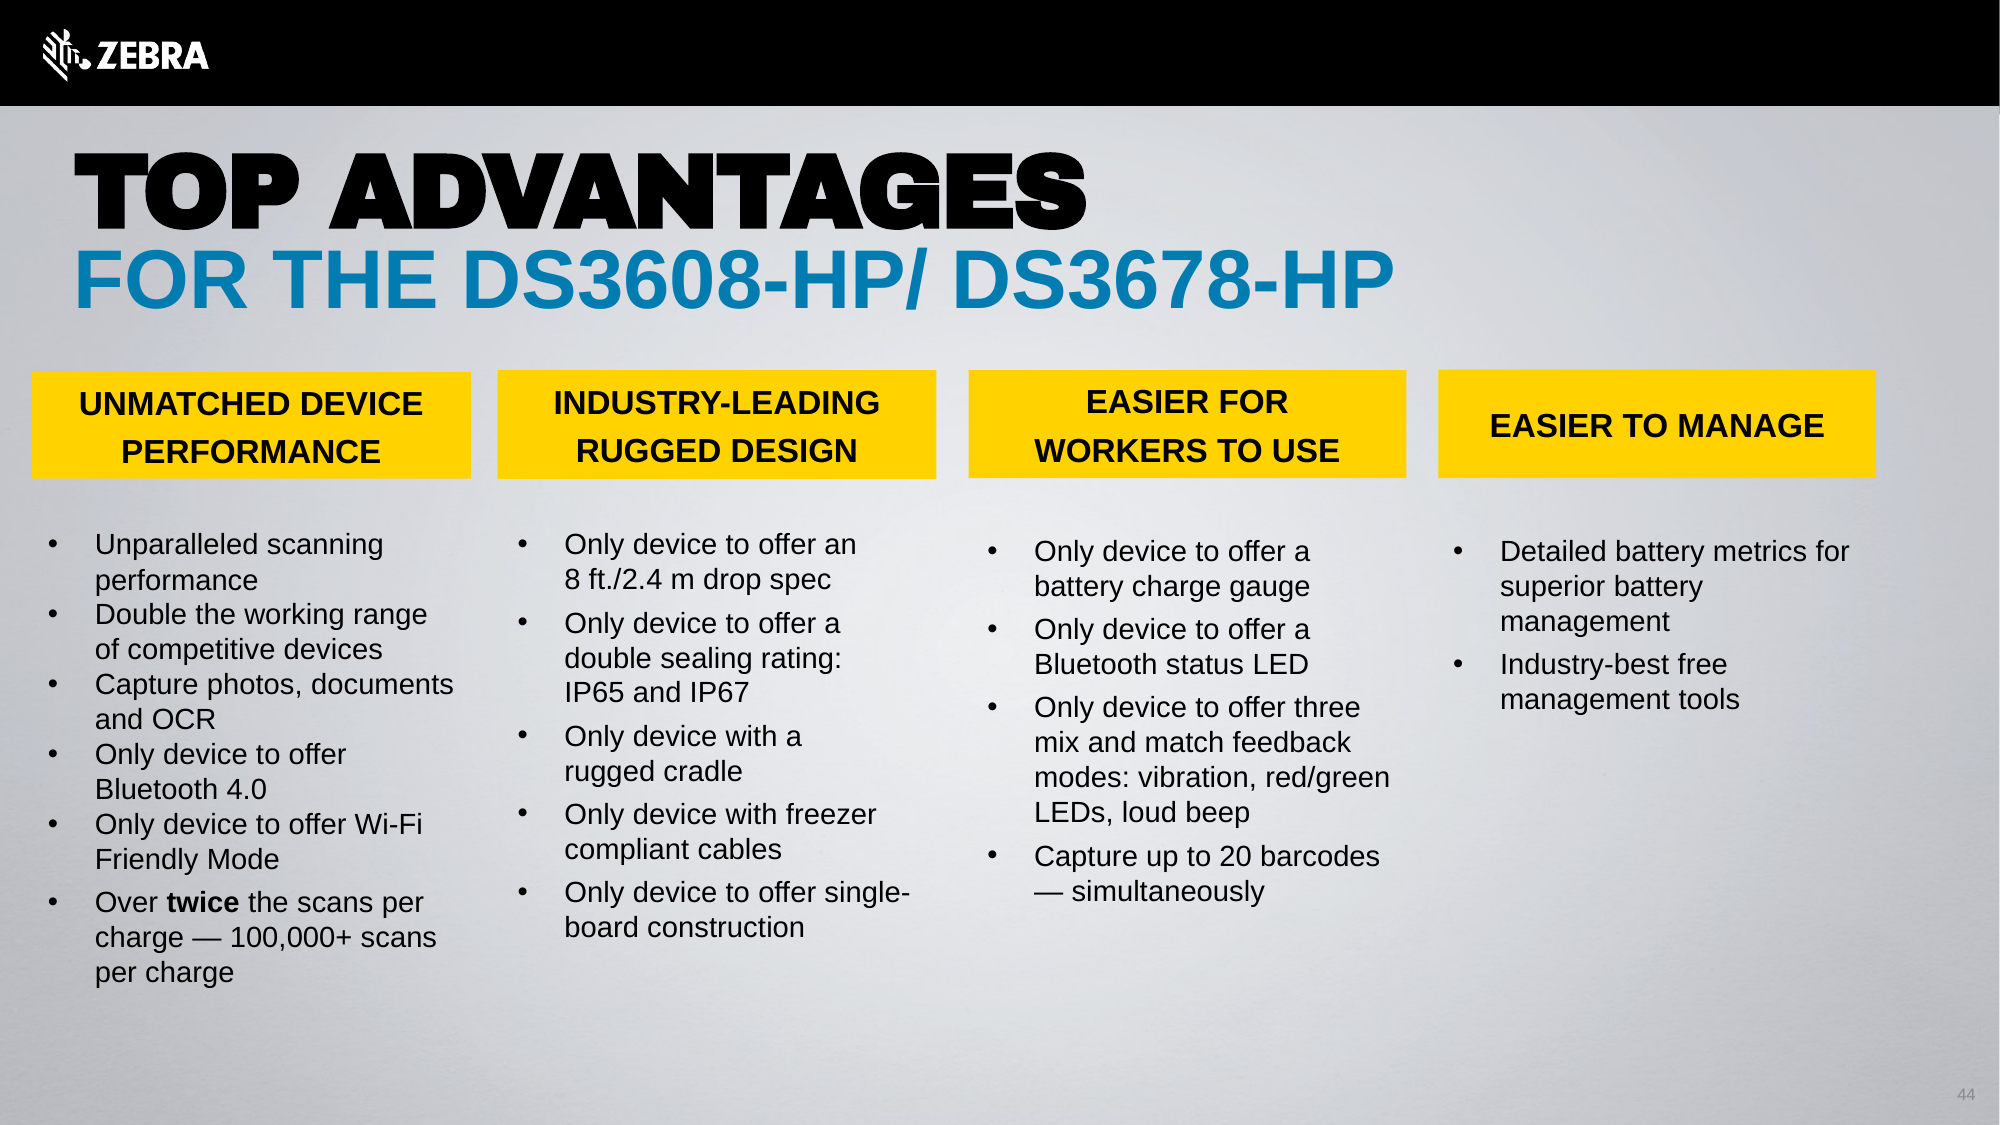

# TOP ADVANTAGES FOR THE DS3608-HP/ DS3678-HP
EASIER TO MANAGE
INDUSTRY-LEADING RUGGED DESIGN
EASIER FOR WORKERS TO USE
UNMATCHED DEVICE PERFORMANCE
Unparalleled scanning performance
Double the working range of competitive devices
Capture photos, documents and OCR
Only device to offer Bluetooth 4.0
Only device to offer Wi-Fi Friendly Mode
Over twice the scans per charge — 100,000+ scans per charge
Only device to offer an
8 ft./2.4 m drop spec
Only device to offer a double sealing rating:
IP65 and IP67
Only device with a
rugged cradle
Only device with freezer compliant cables
Only device to offer single-board construction
Only device to offer a battery charge gauge
Only device to offer a Bluetooth status LED
Only device to offer three mix and match feedback modes: vibration, red/green LEDs, loud beep
Capture up to 20 barcodes — simultaneously
Detailed battery metrics for superior battery management
Industry-best free management tools
44
44